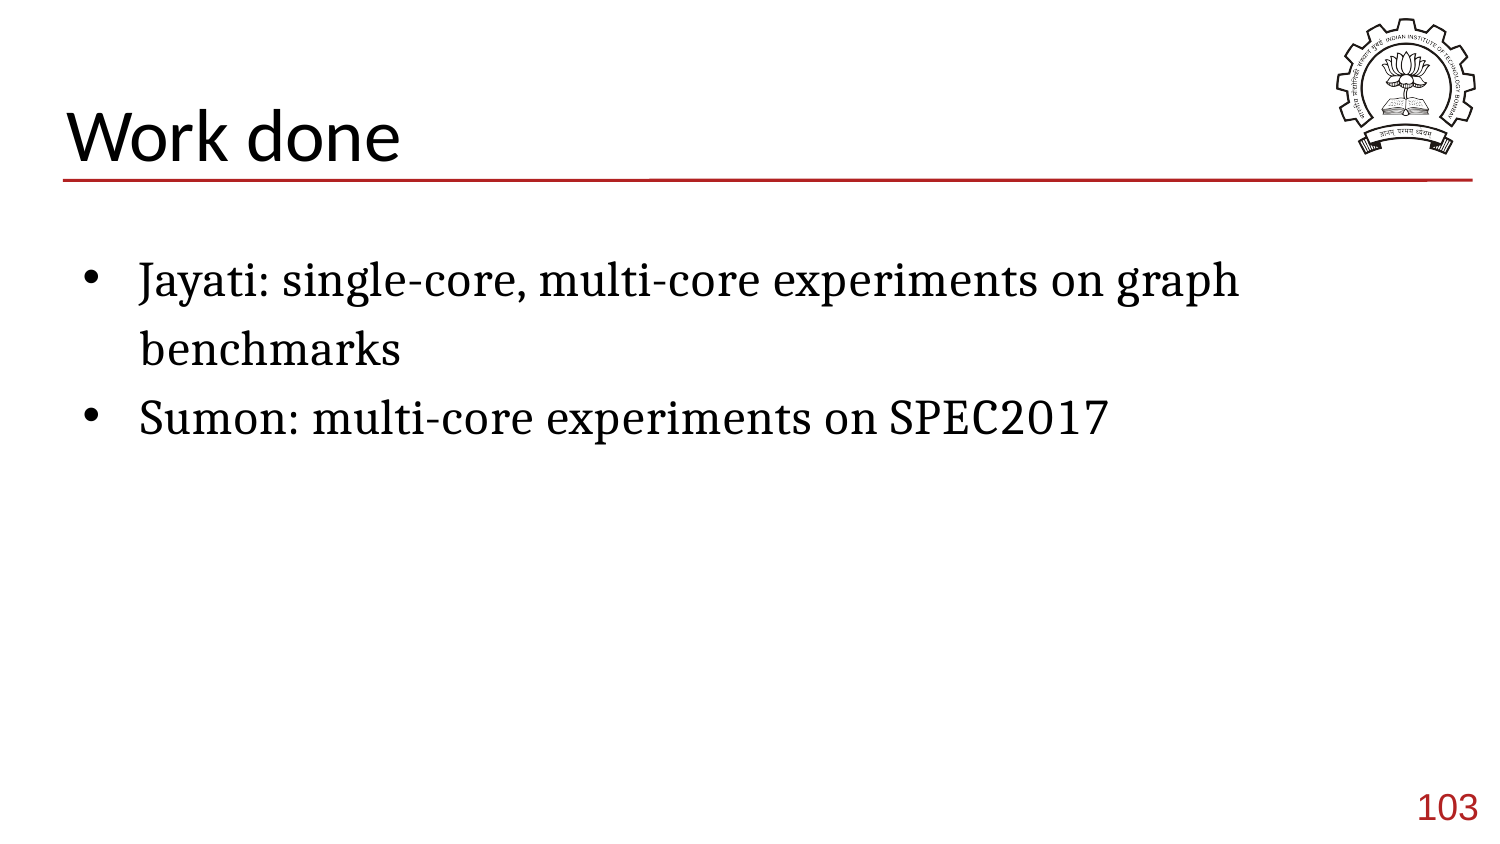

# Work done
Jayati: single-core, multi-core experiments on graph benchmarks
Sumon: multi-core experiments on SPEC2017
103